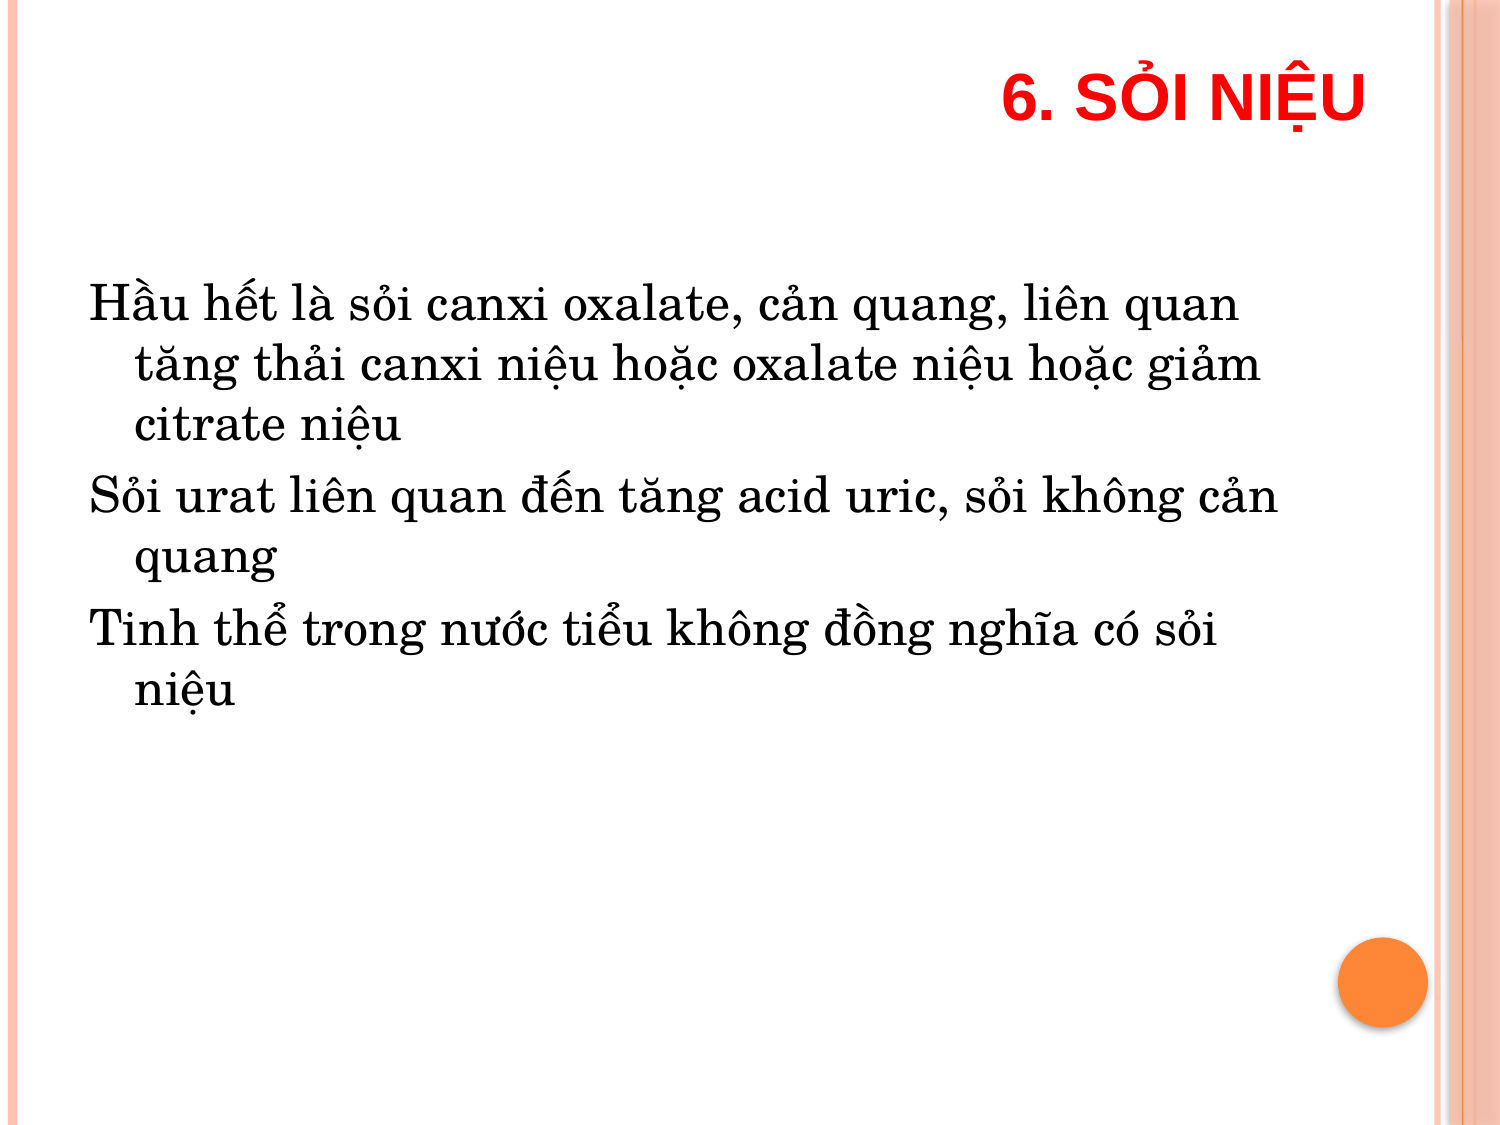

6. SỎI NIỆU
Hầu hết là sỏi canxi oxalate, cản quang, liên quan tăng thải canxi niệu hoặc oxalate niệu hoặc giảm citrate niệu
Sỏi urat liên quan đến tăng acid uric, sỏi không cản quang
Tinh thể trong nước tiểu không đồng nghĩa có sỏi niệu